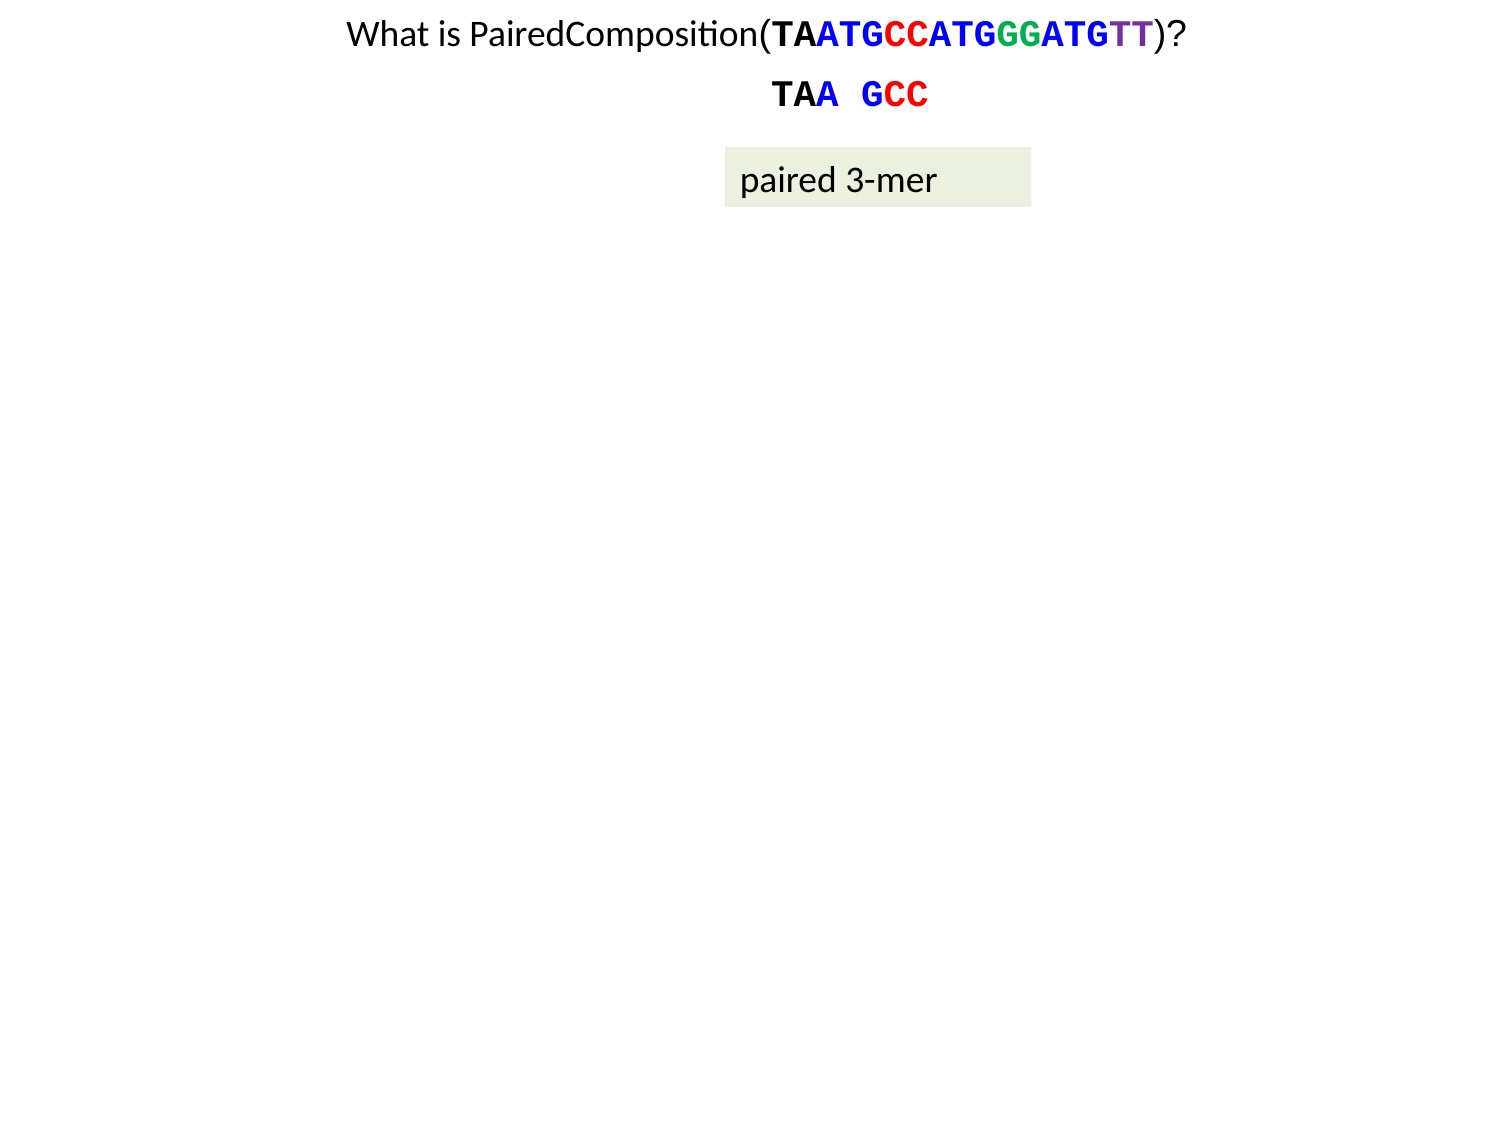

What is PairedComposition(TAATGCCATGGGATGTT)?

TAA GCC

paired 3-mer
Show first line first
And then show all the lines